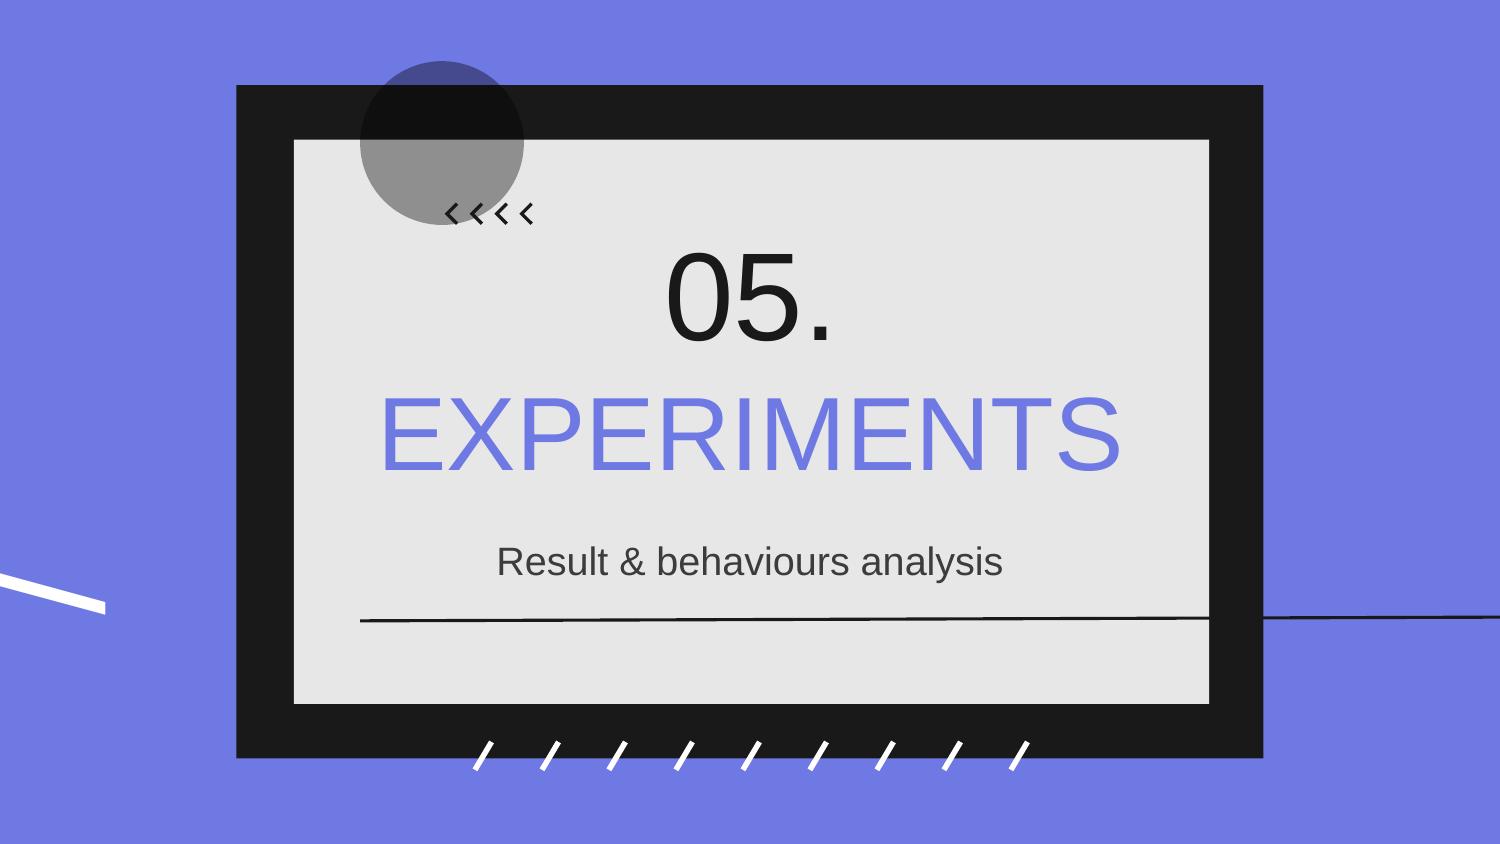

05.
# EXPERIMENTS
Result & behaviours analysis